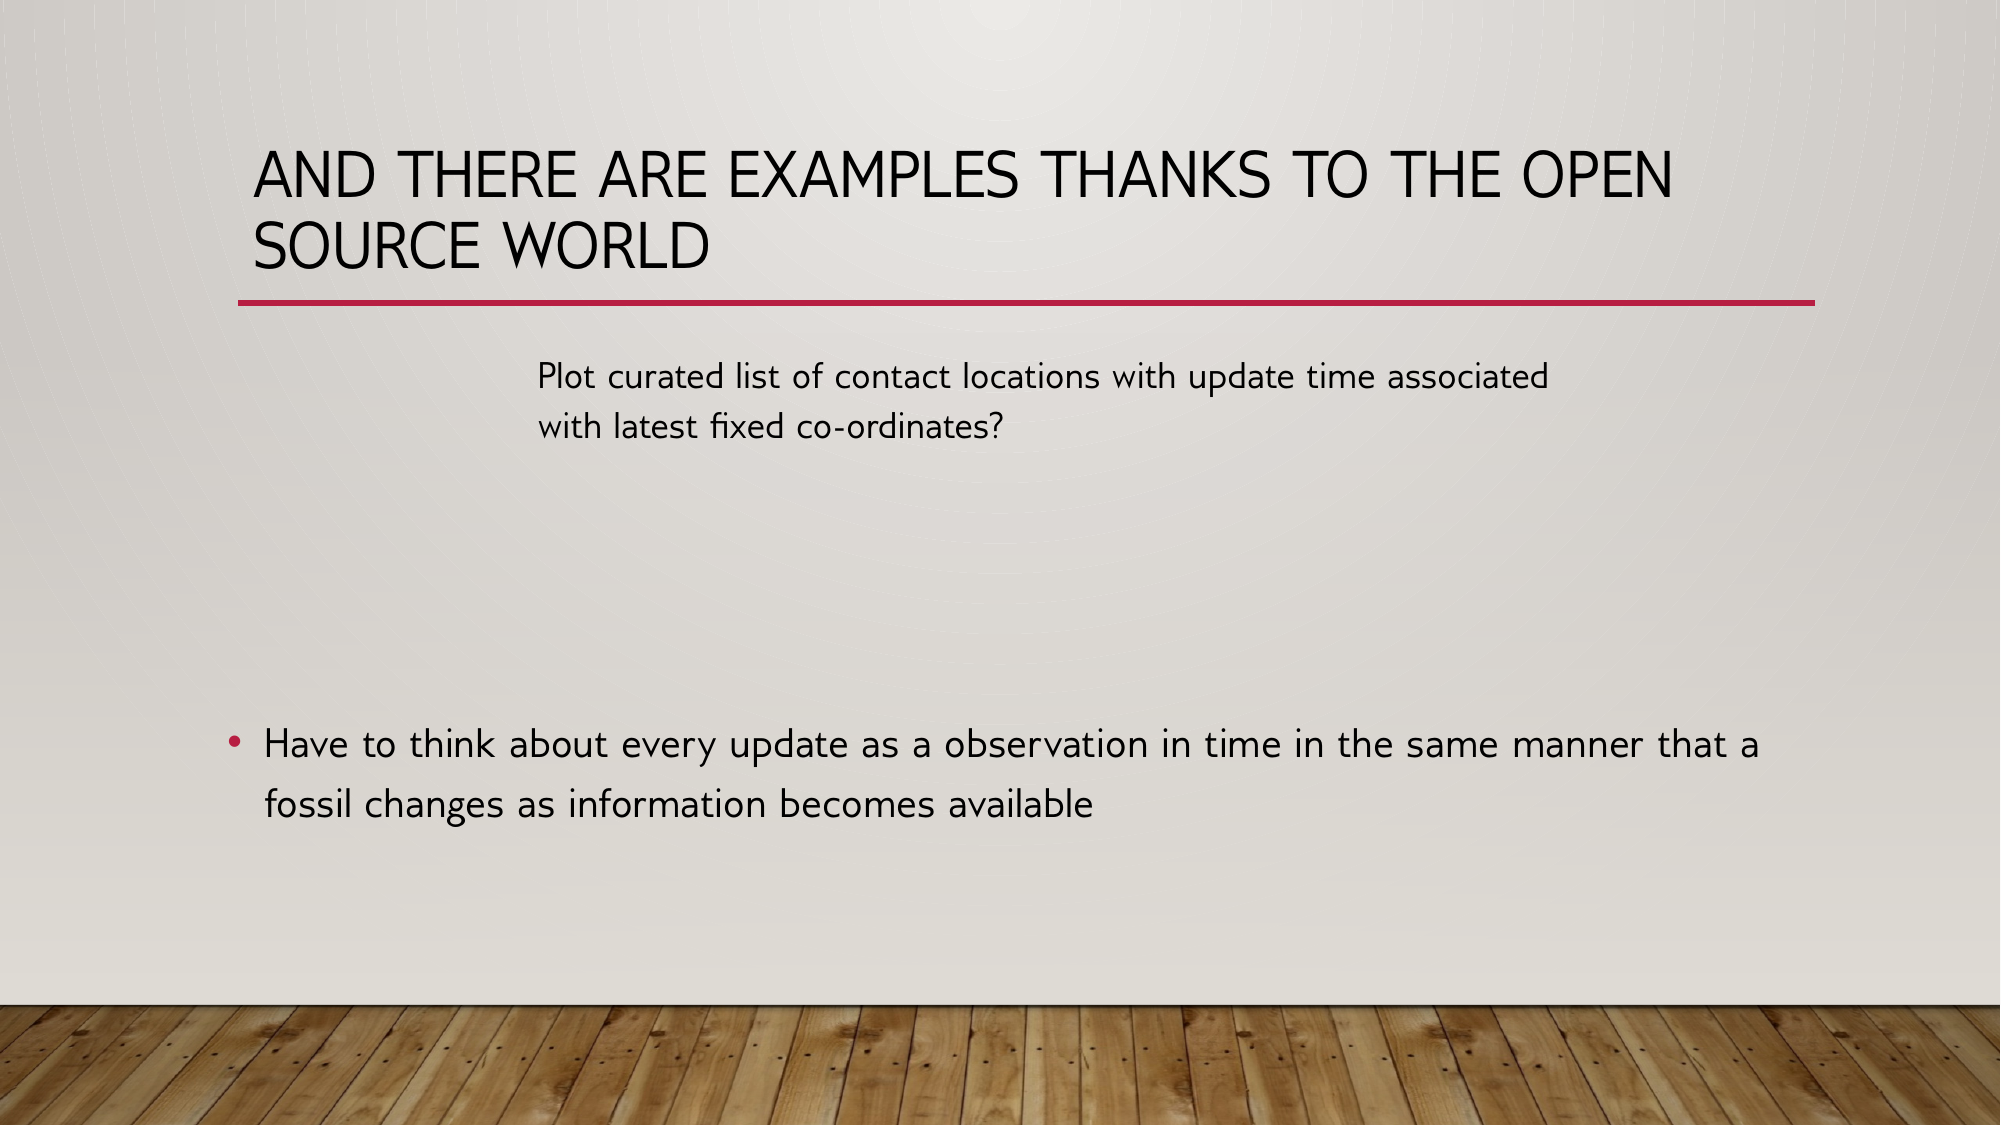

# And there are examples thanks to the open source world
Plot curated list of contact locations with update time associated with latest fixed co-ordinates?
Have to think about every update as a observation in time in the same manner that a fossil changes as information becomes available